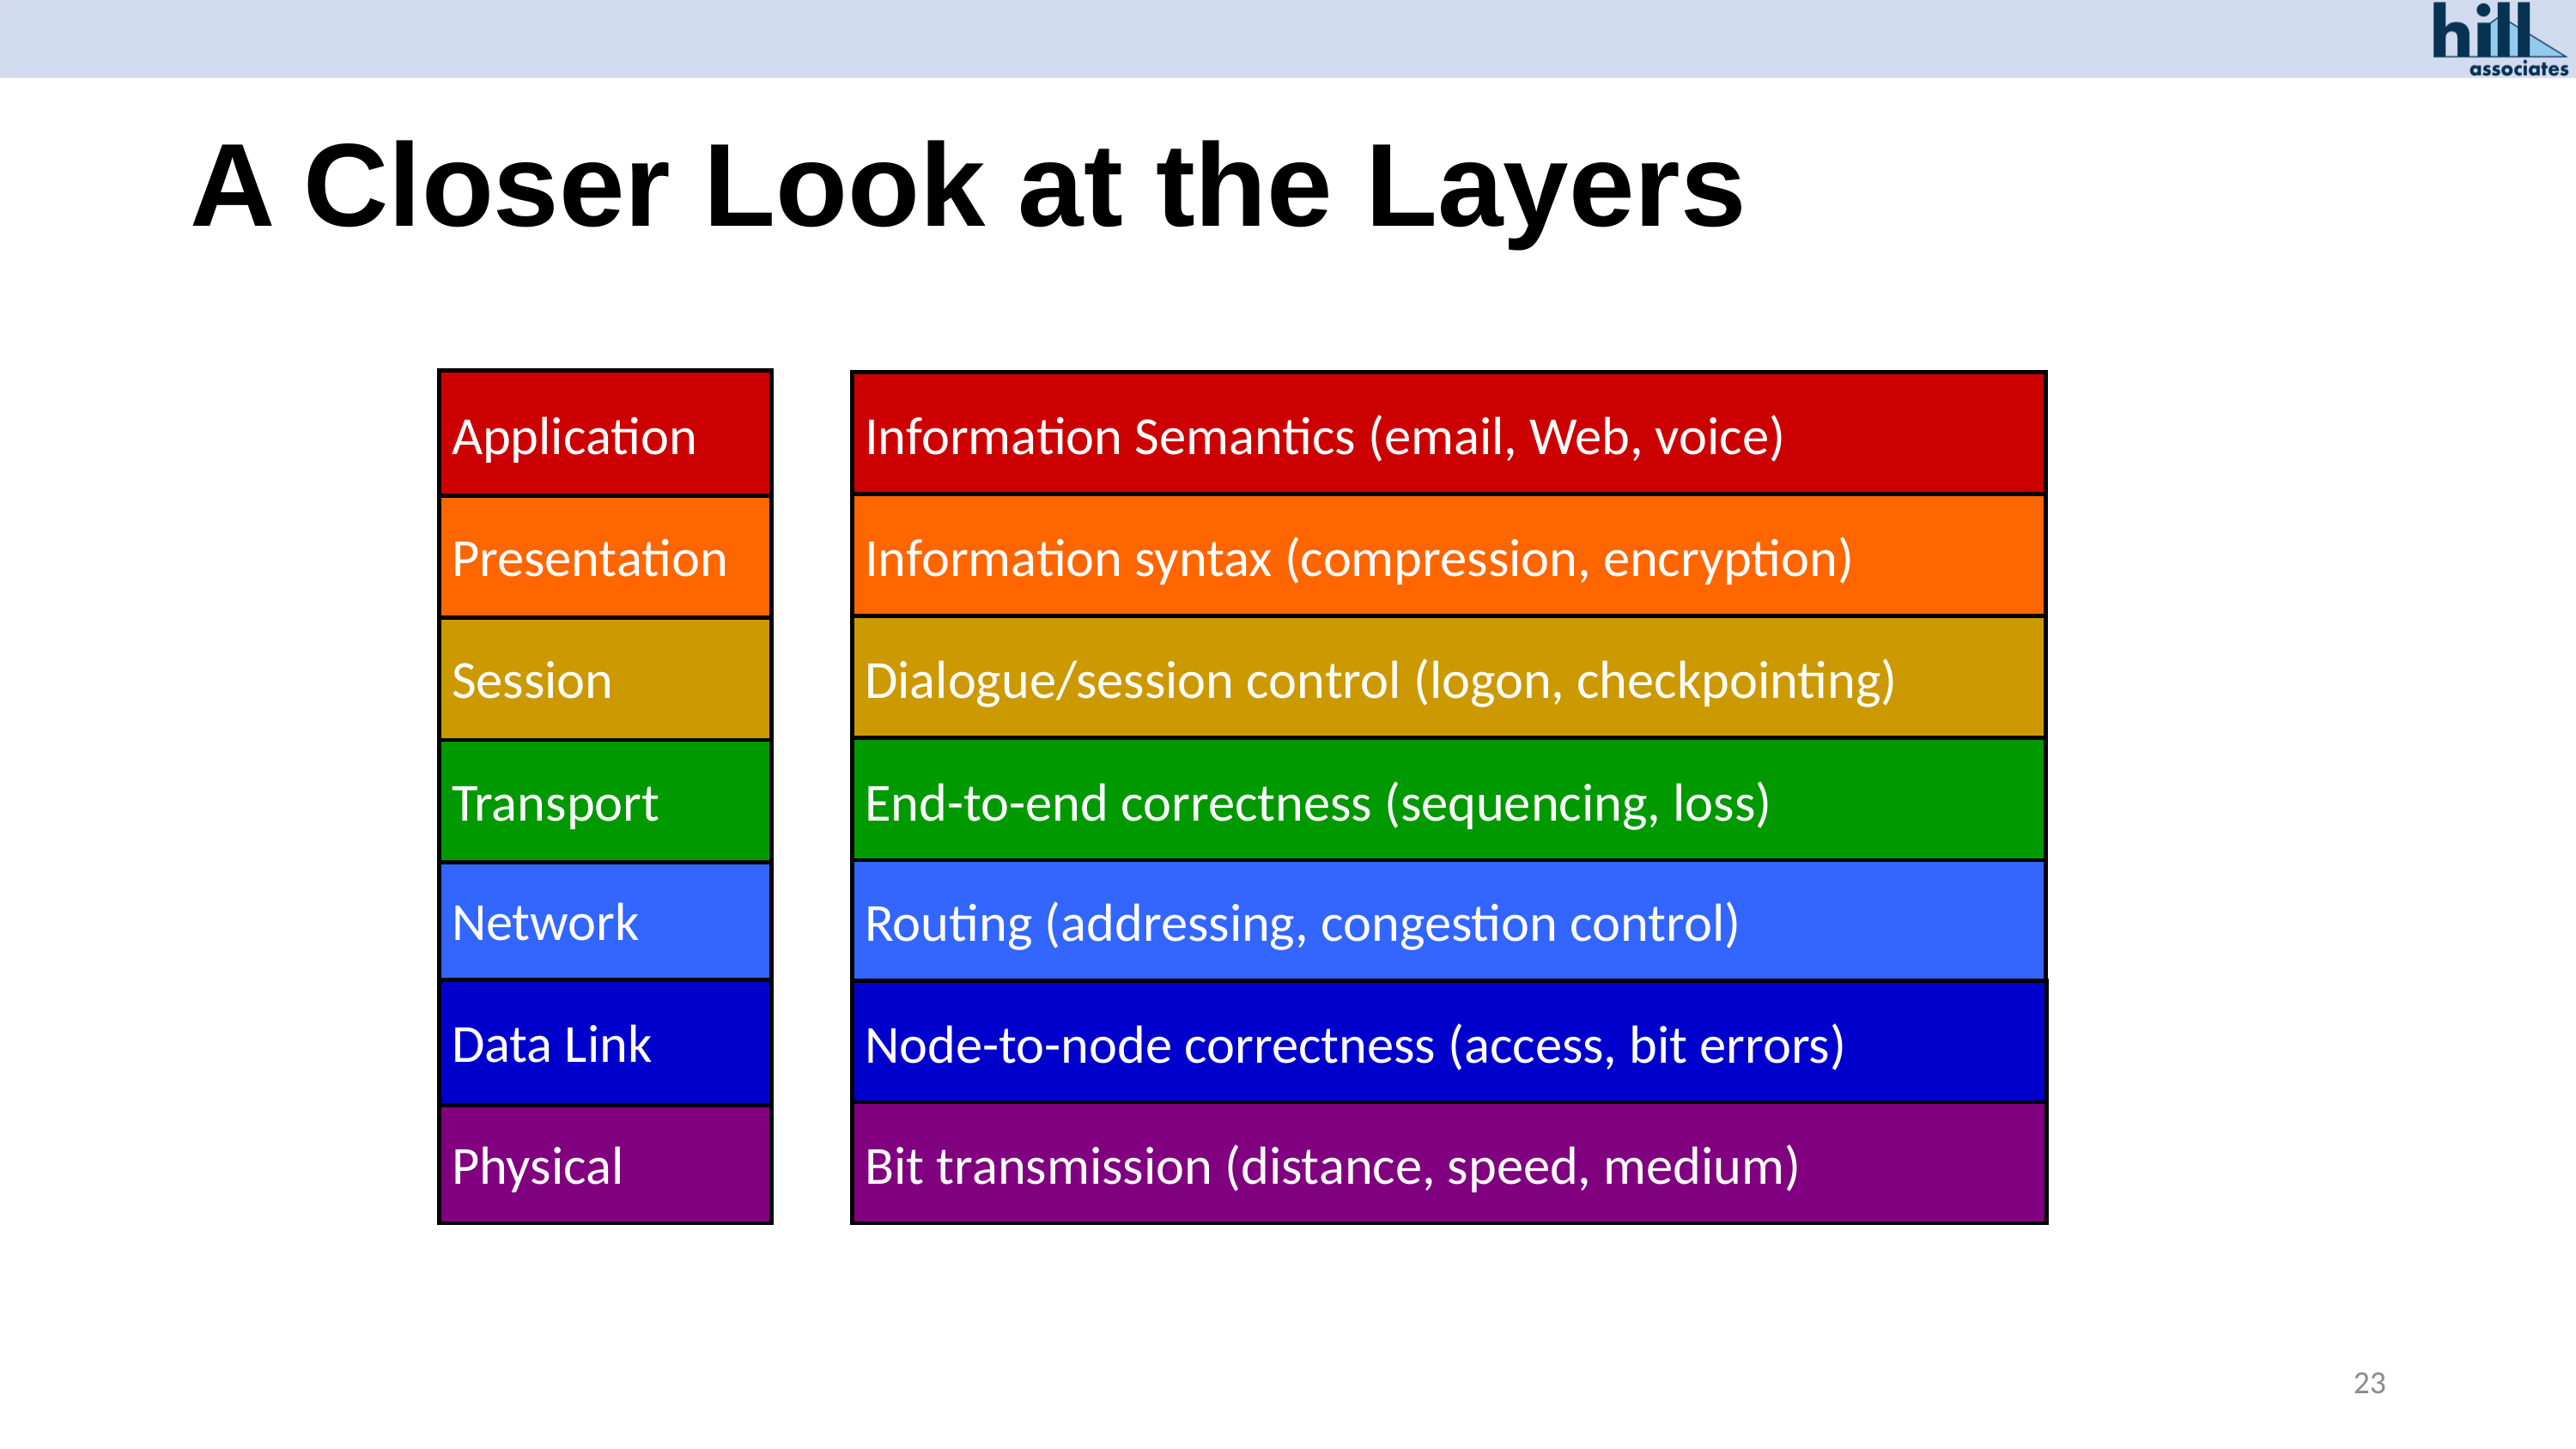

# A Closer Look at the Layers
Application
Information Semantics (email, Web, voice)
Presentation
Information syntax (compression, encryption)
Session
Dialogue/session control (logon, checkpointing)
Transport
End-to-end correctness (sequencing, loss)
Network
Routing (addressing, congestion control)
Data Link
Node-to-node correctness (access, bit errors)
Physical
Bit transmission (distance, speed, medium)
23